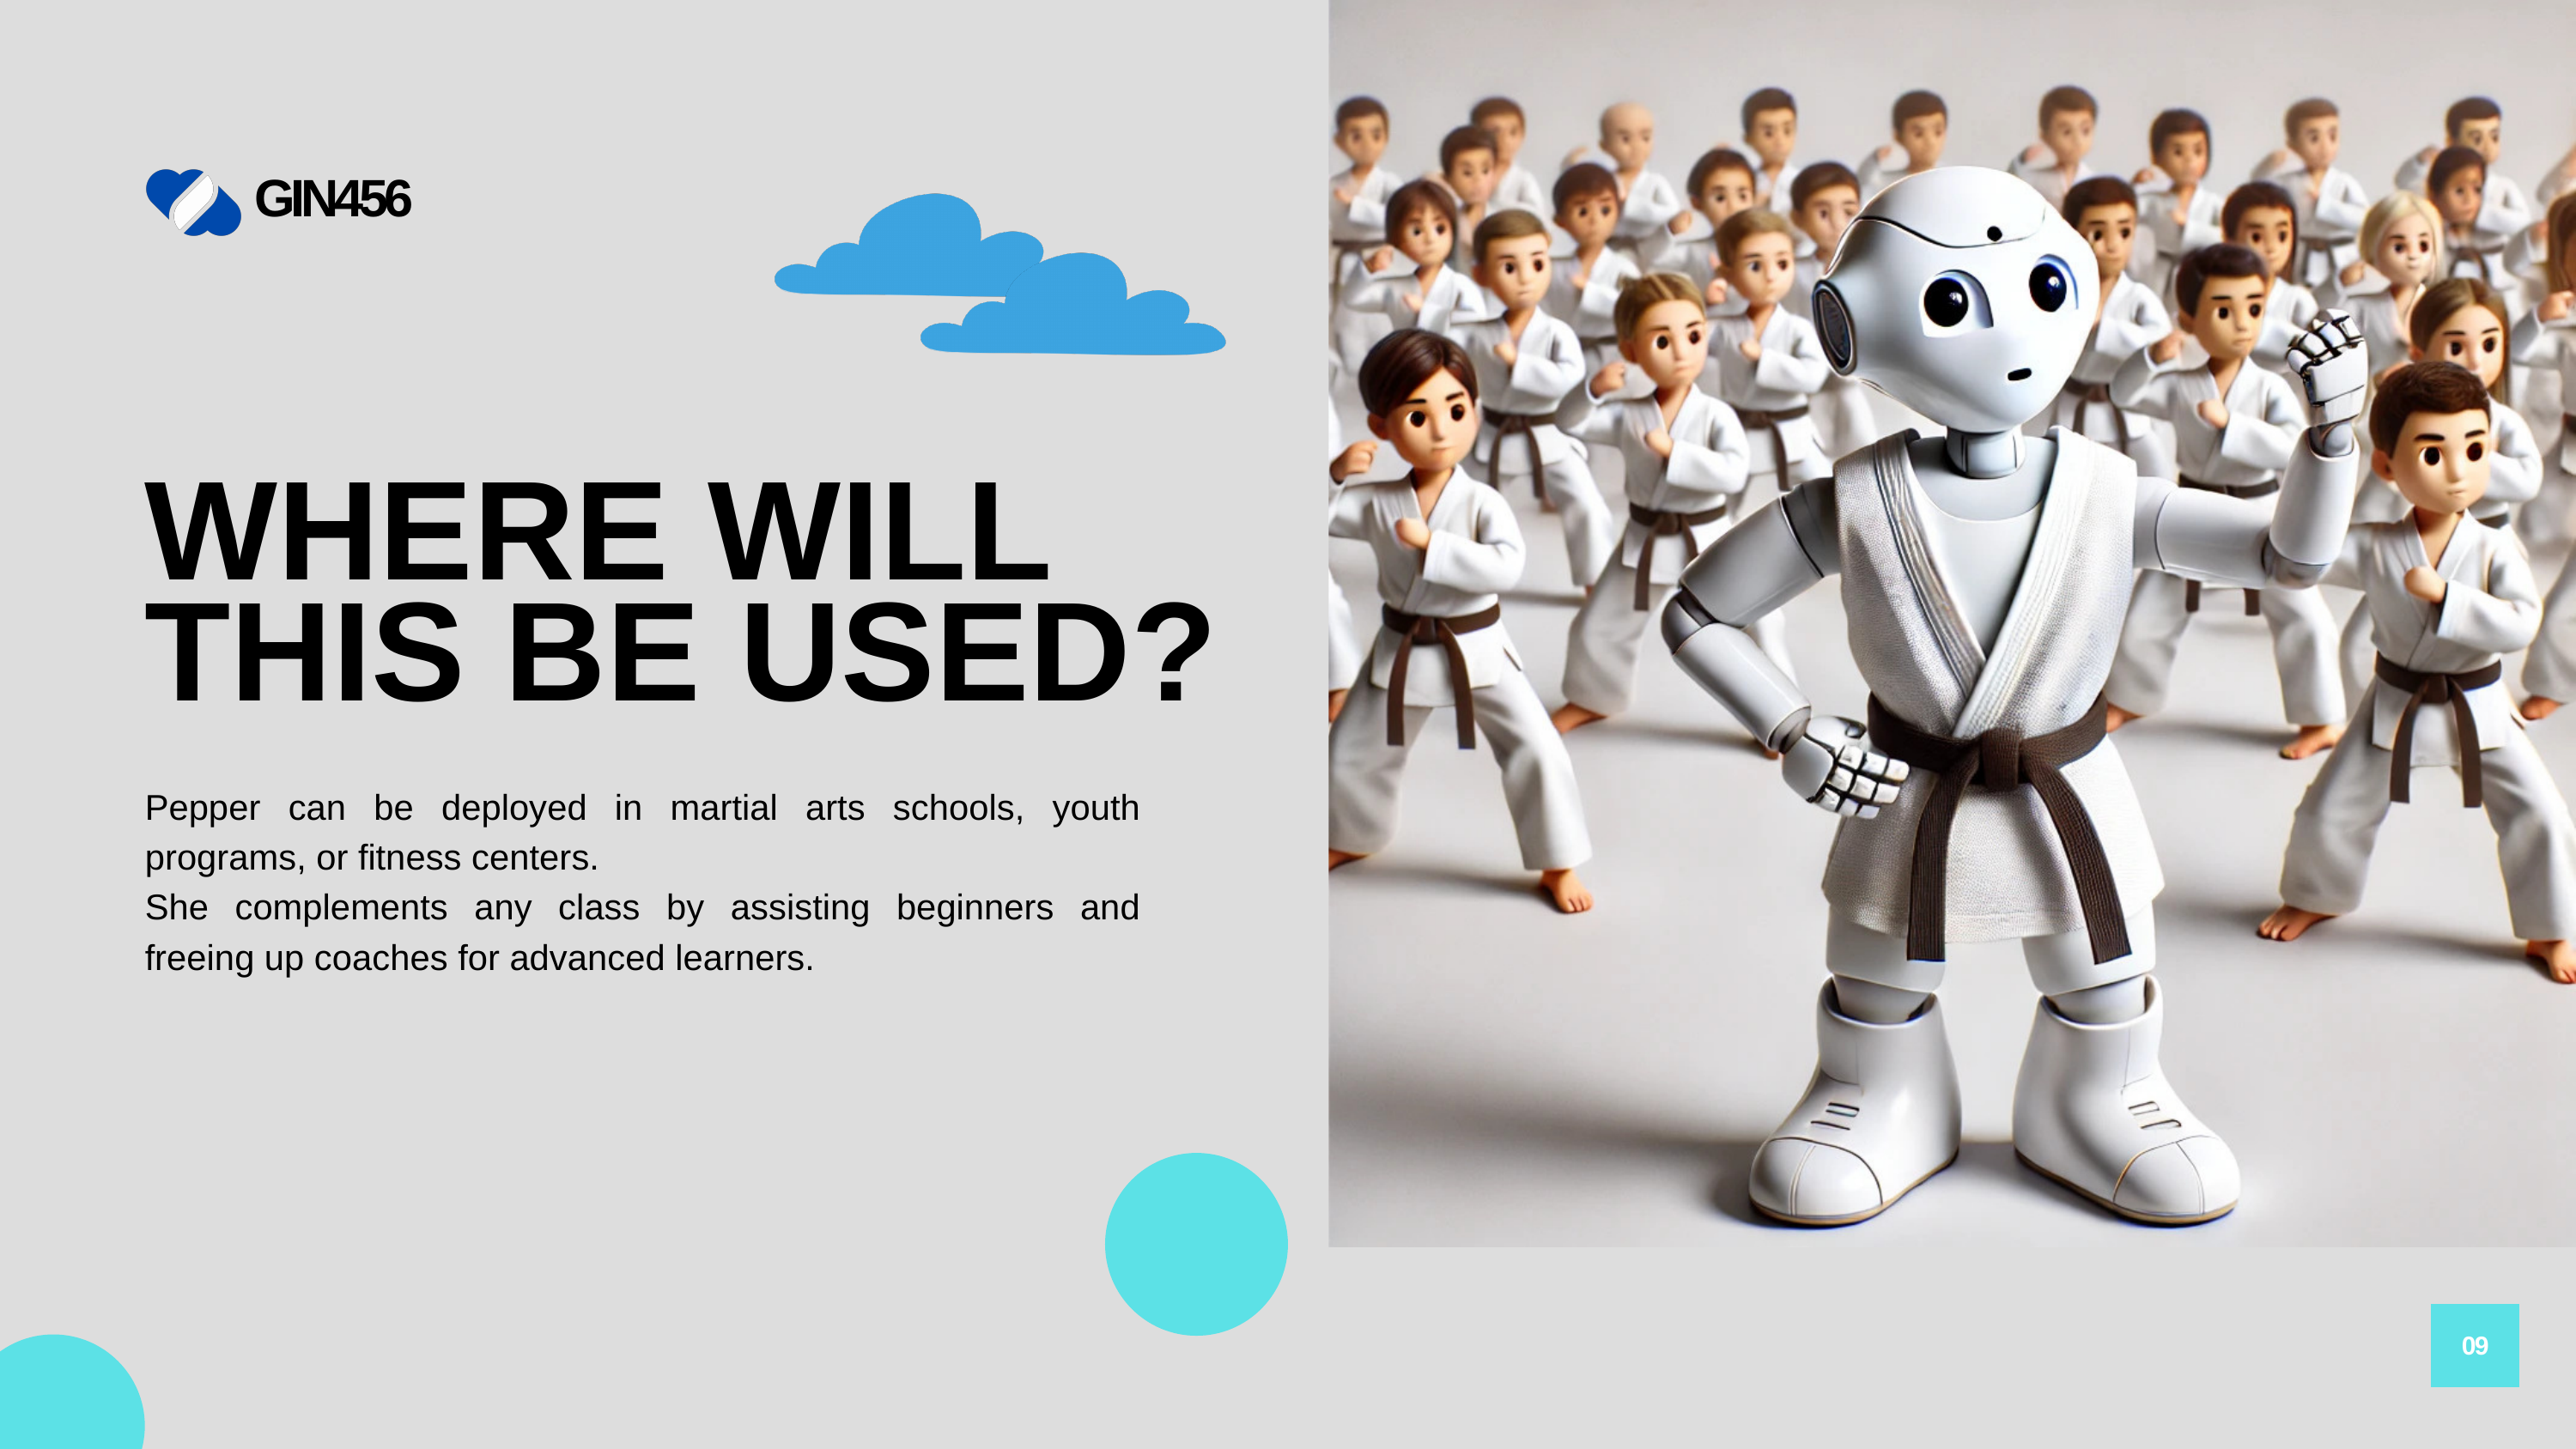

GIN456

WHERE WILL THIS BE USED?
Pepper can be deployed in martial arts schools, youth programs, or fitness centers.
She complements any class by assisting beginners and freeing up coaches for advanced learners.

09